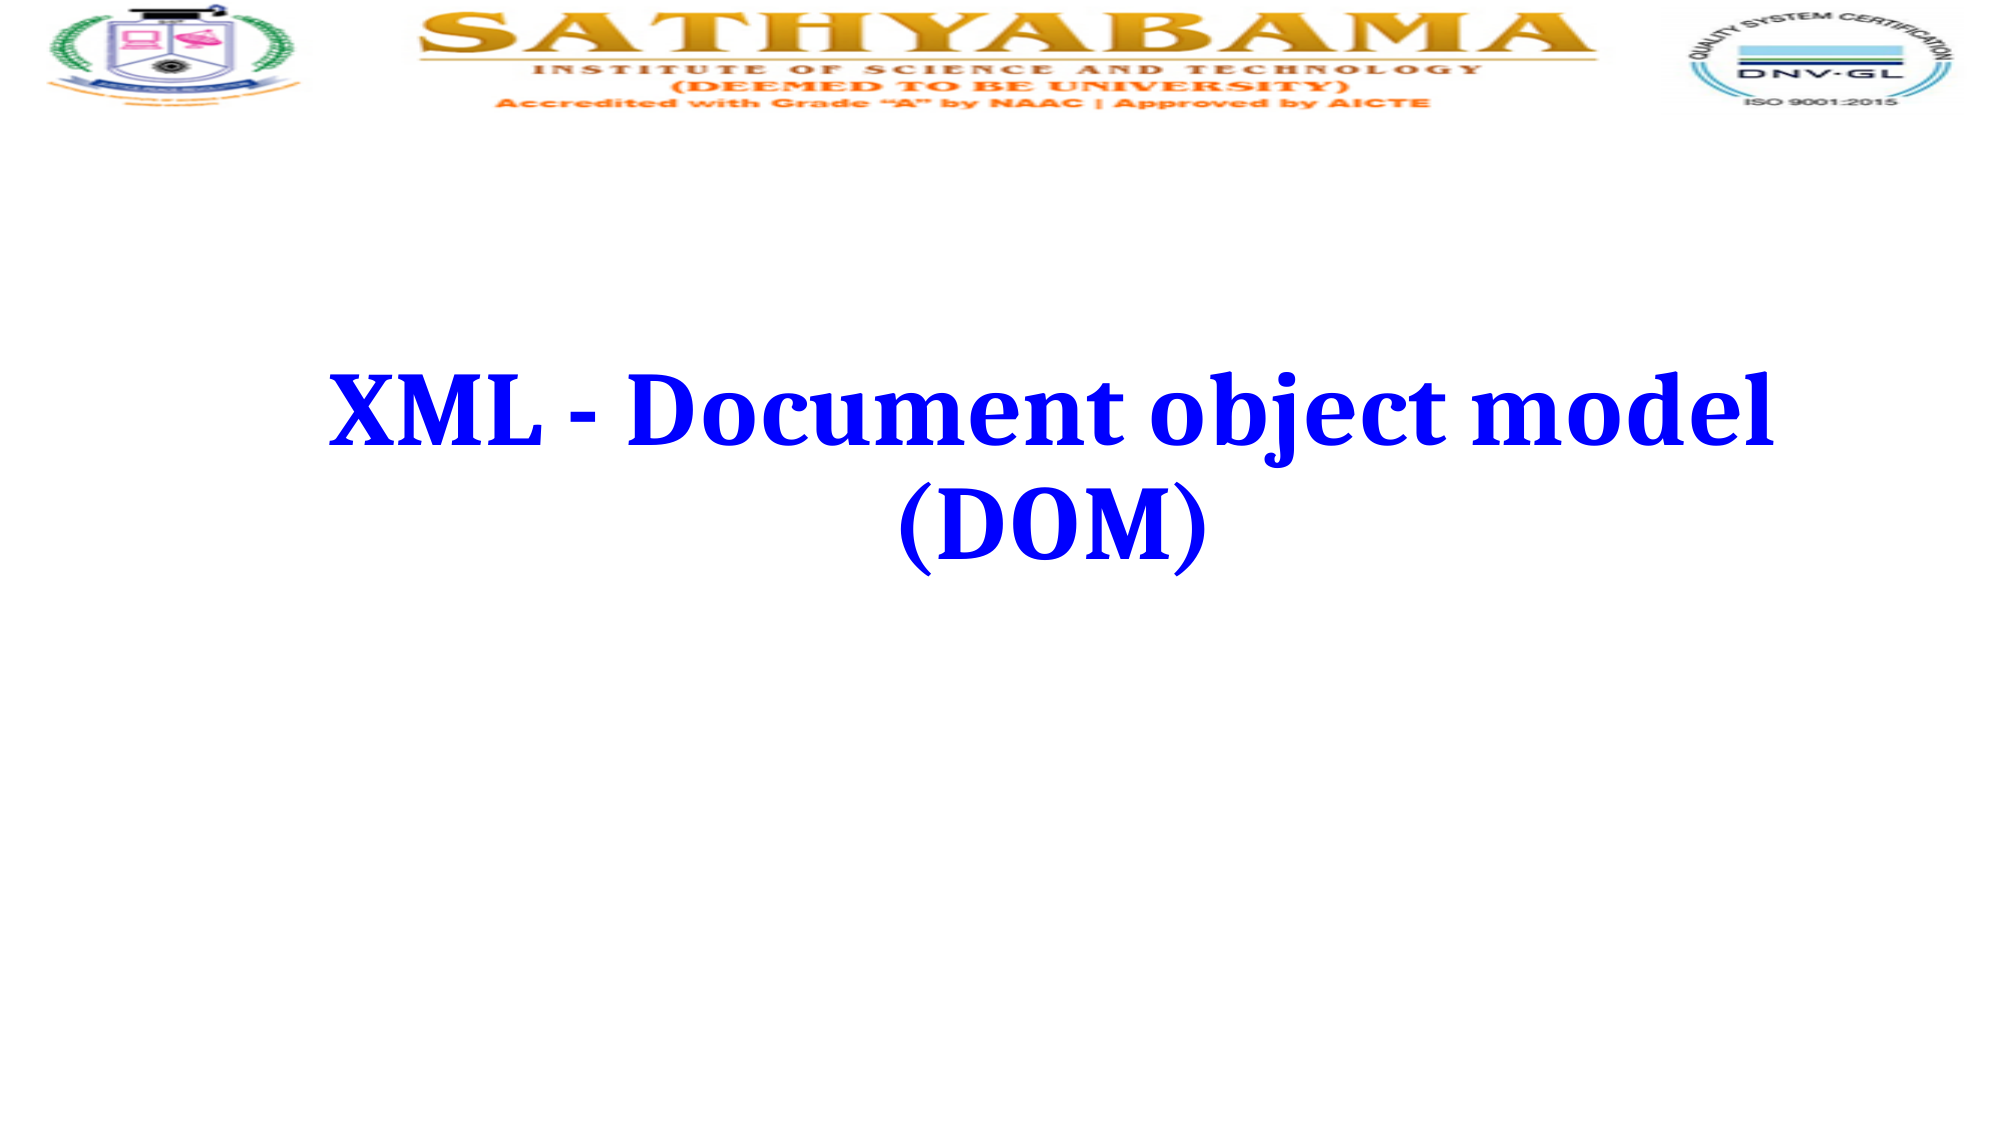

#
XML - Document object model (DOM)